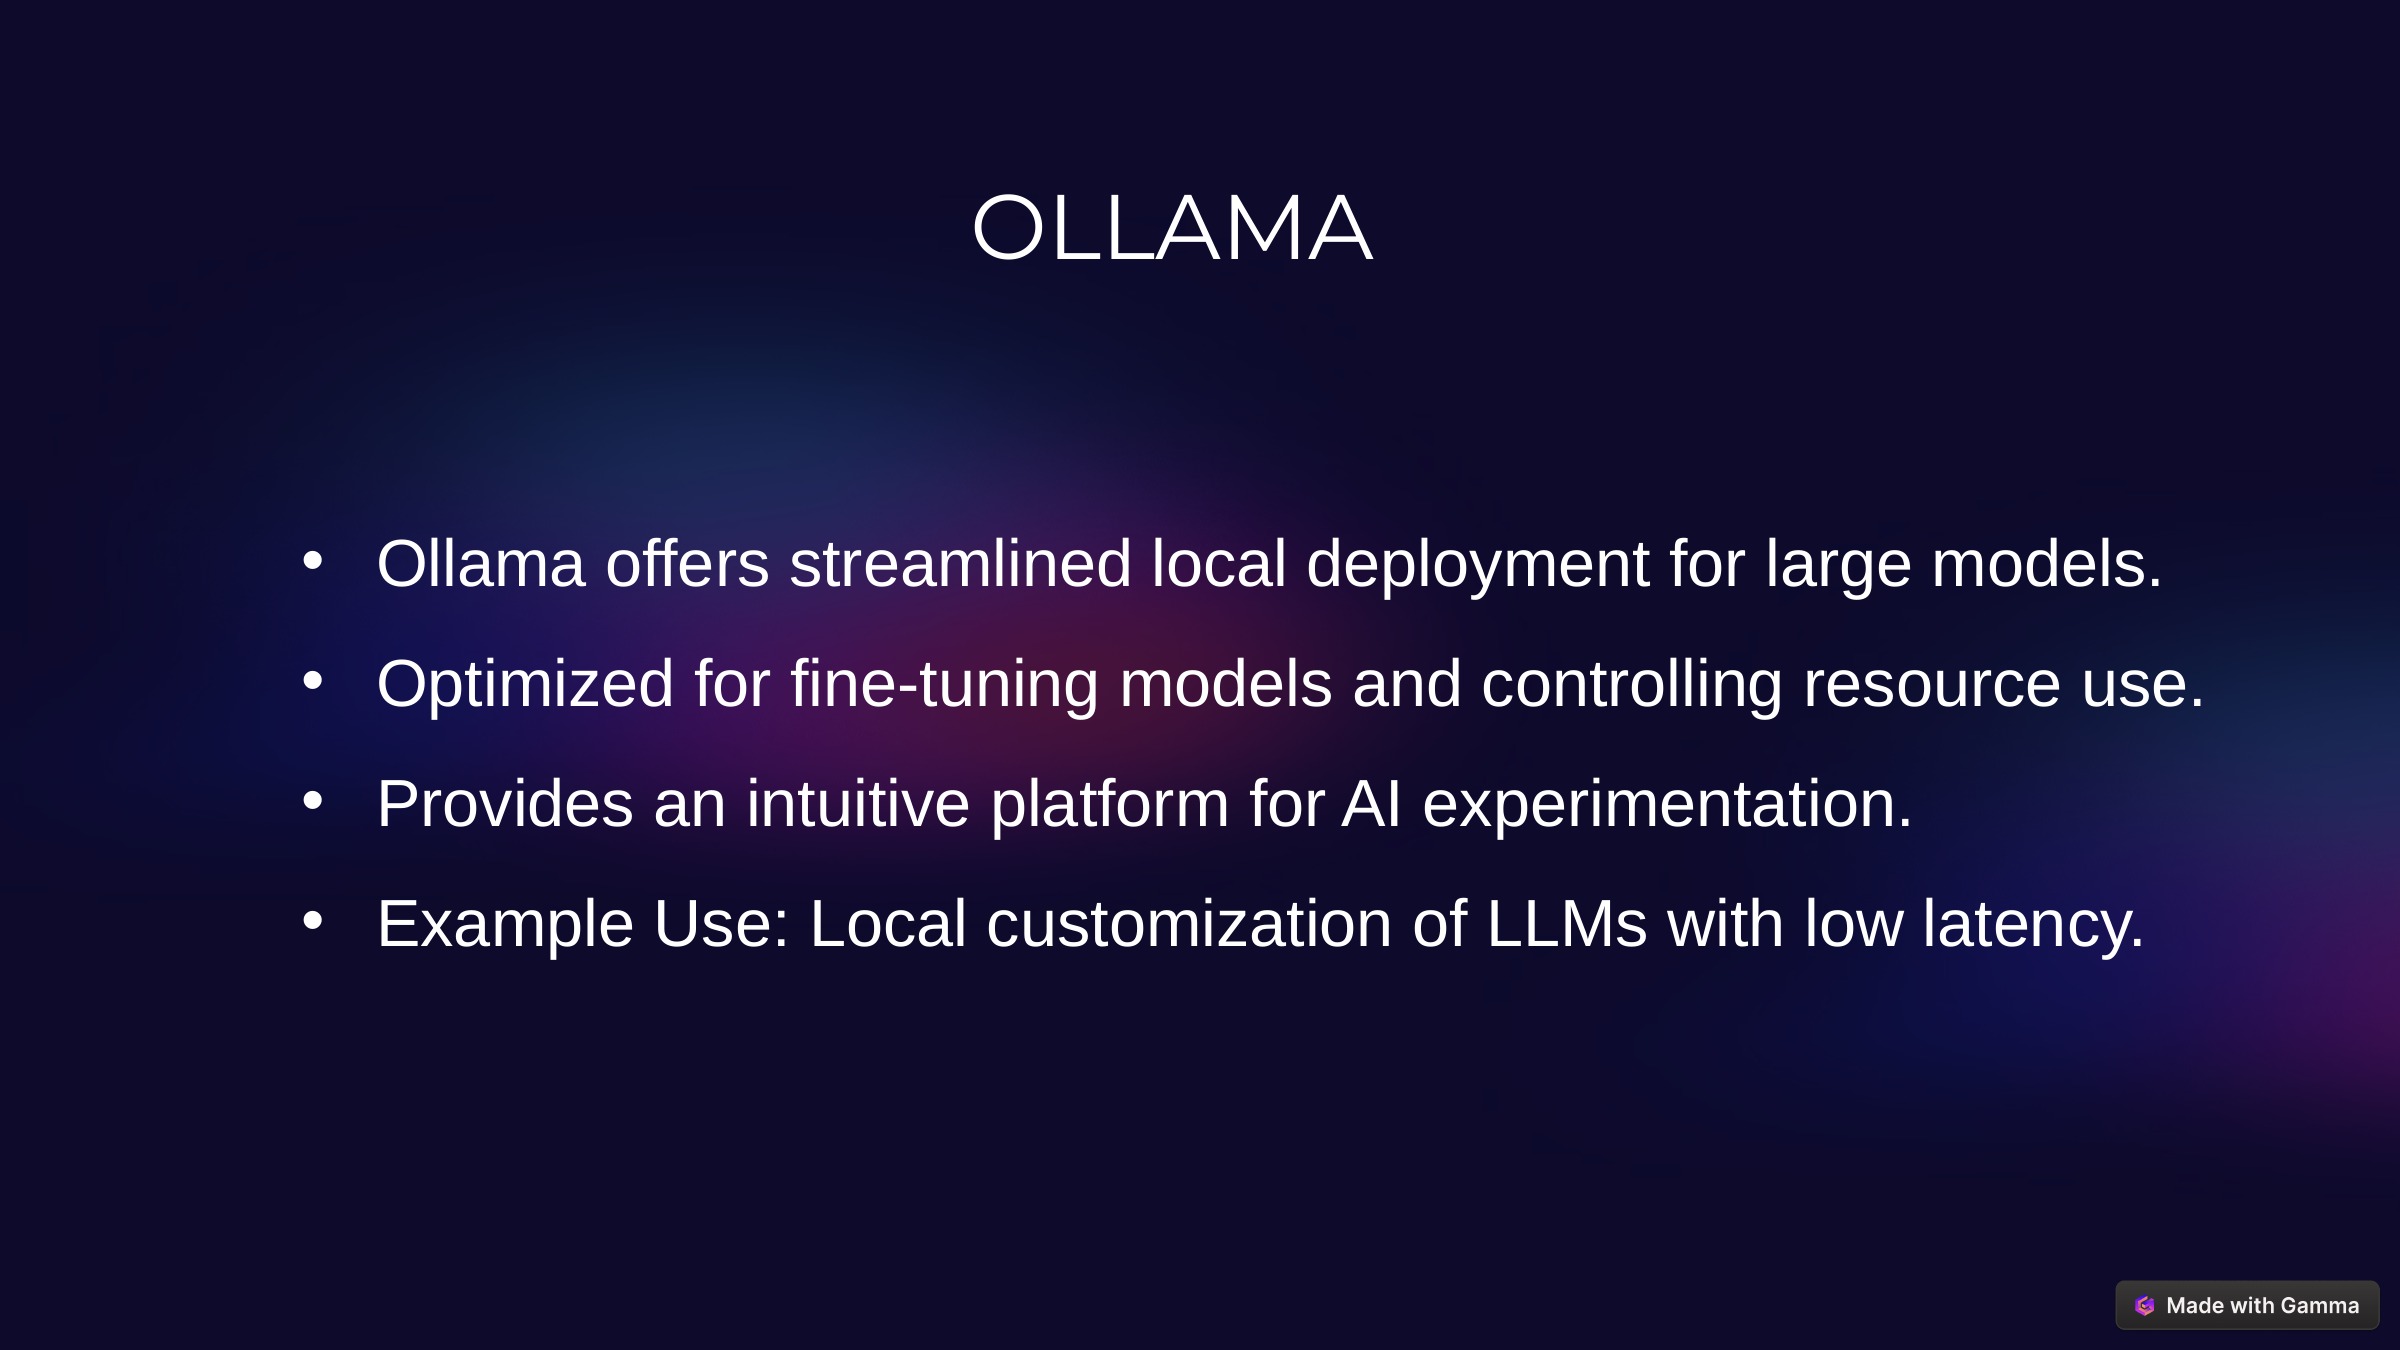

OLLAMA
Ollama offers streamlined local deployment for large models.
Optimized for fine-tuning models and controlling resource use.
Provides an intuitive platform for AI experimentation.
Example Use: Local customization of LLMs with low latency.